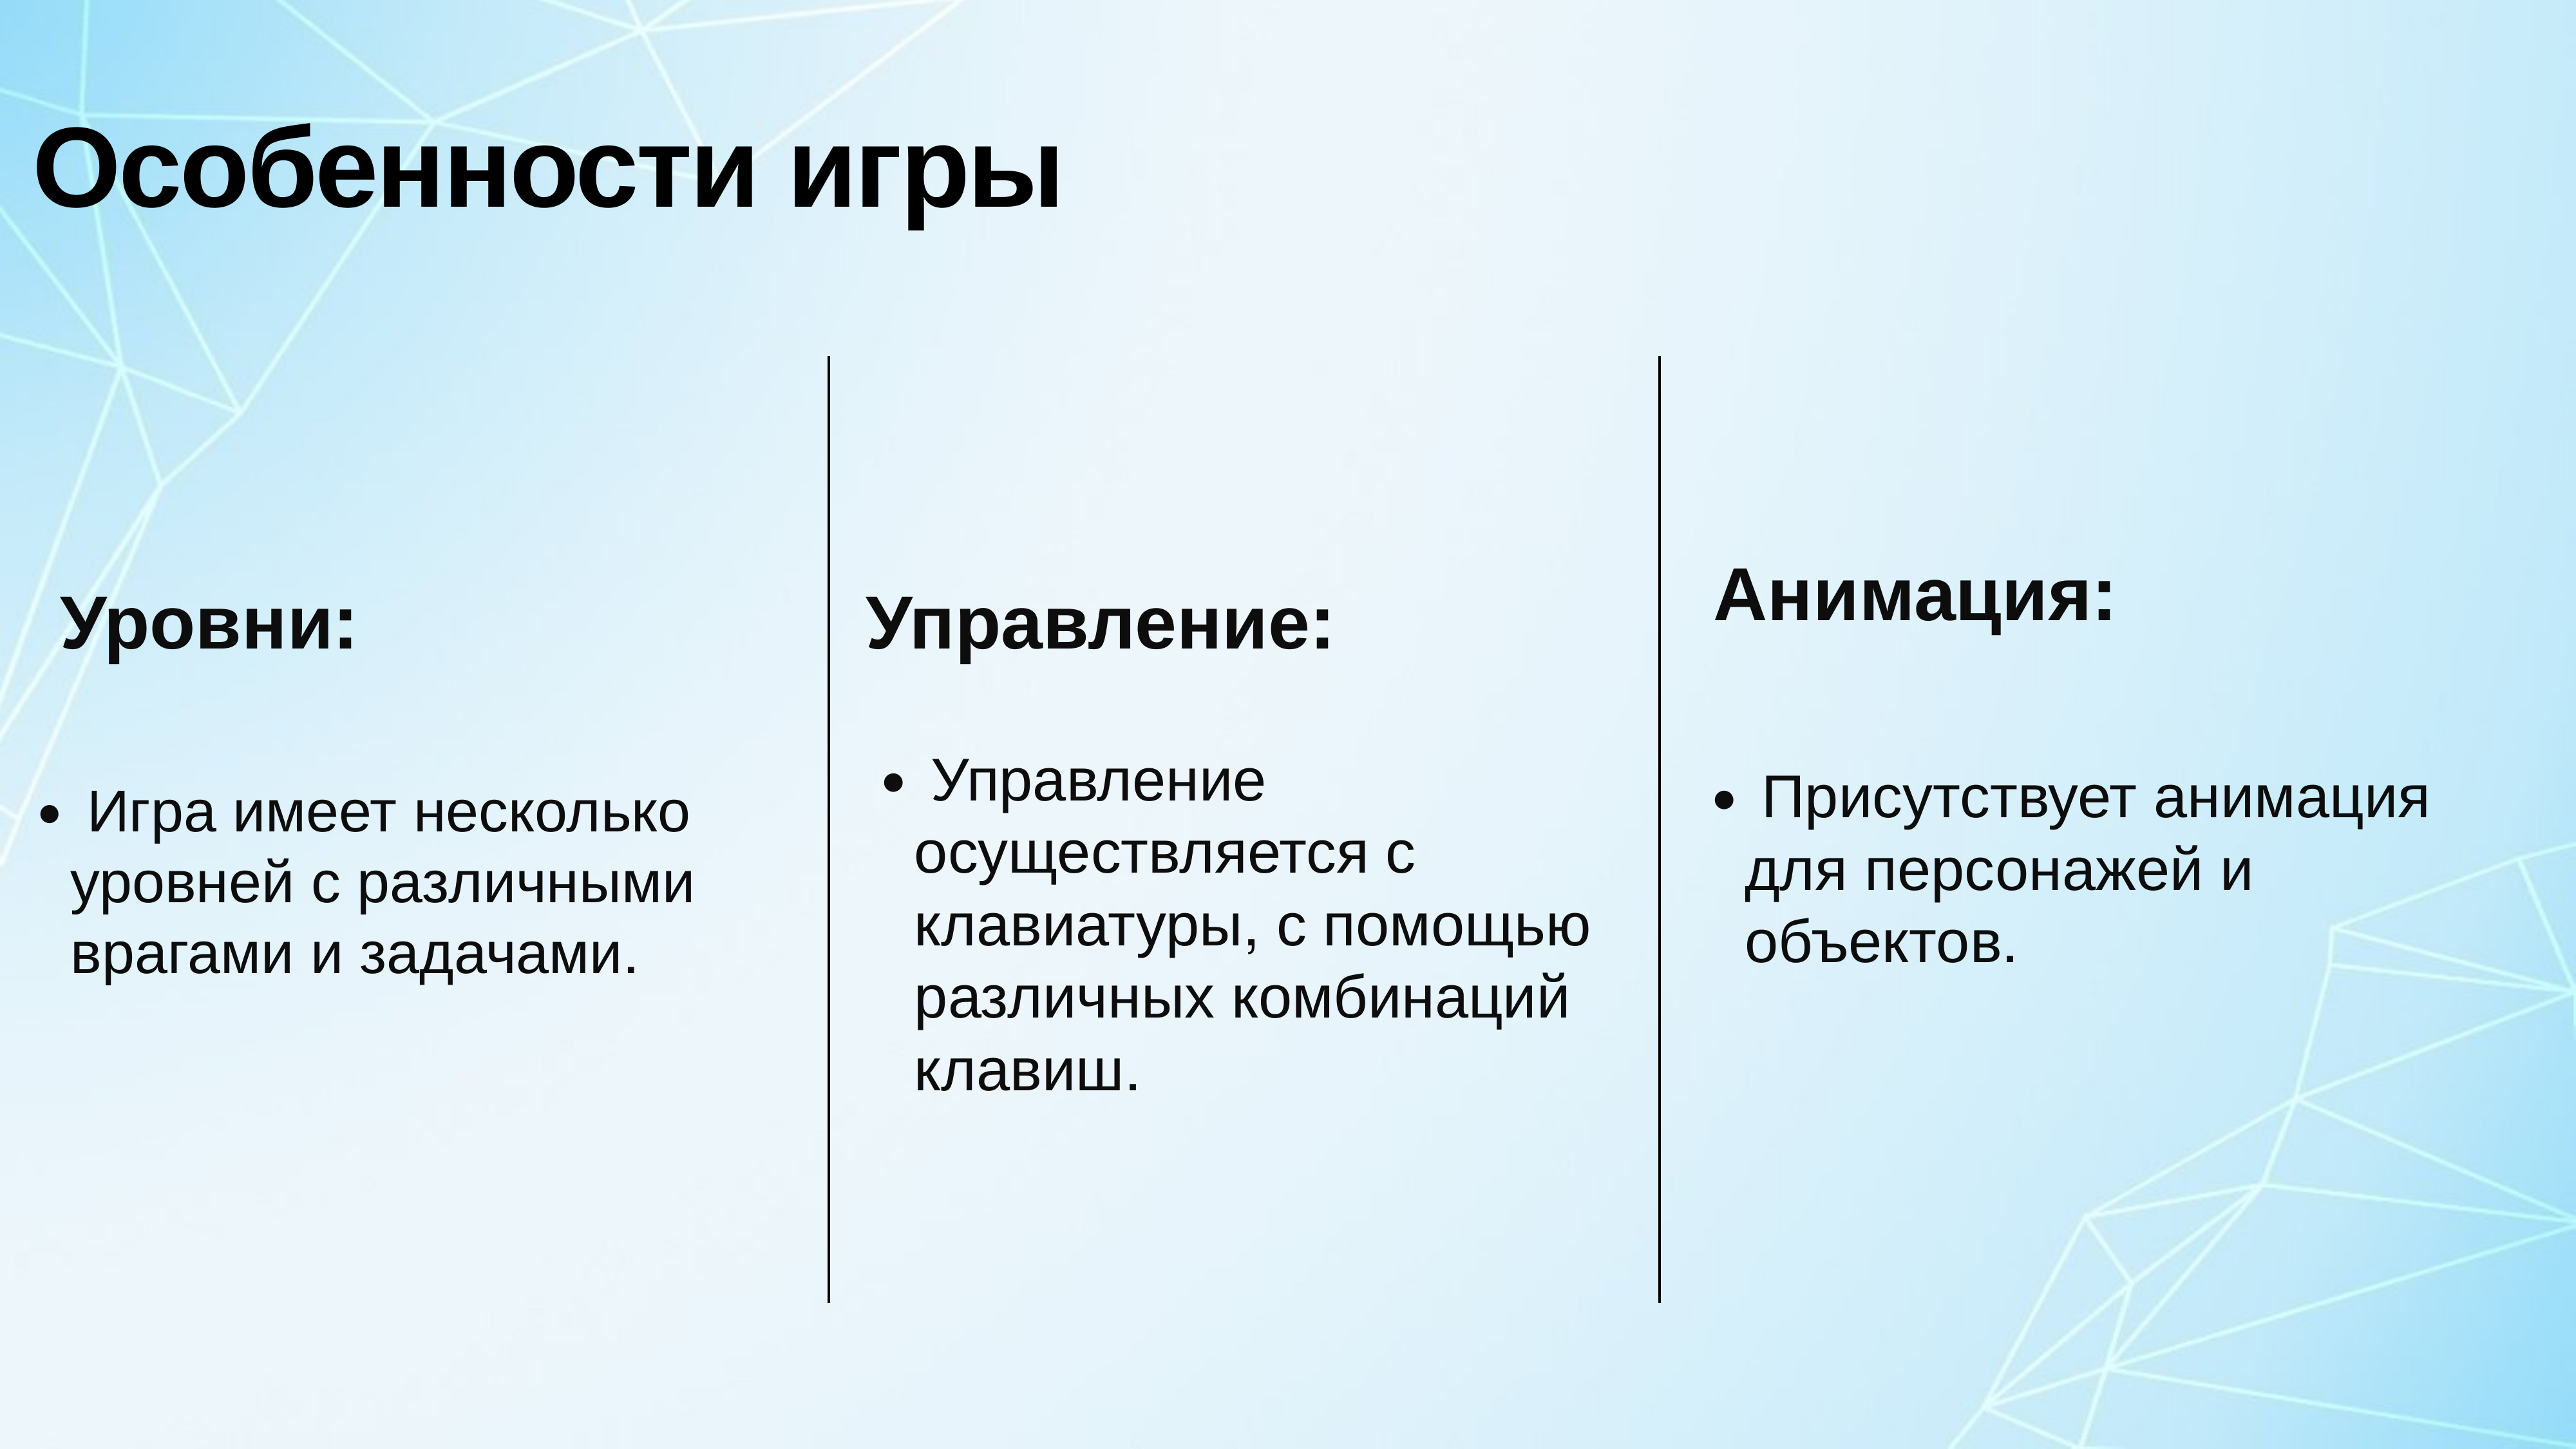

# Особенности игры

Анимация:
Уровни:
Управление:
 Управление осуществляется с клавиатуры, с помощью различных комбинаций клавиш.
 Присутствует анимация для персонажей и объектов.
 Игра имеет несколько уровней с различными врагами и задачами.